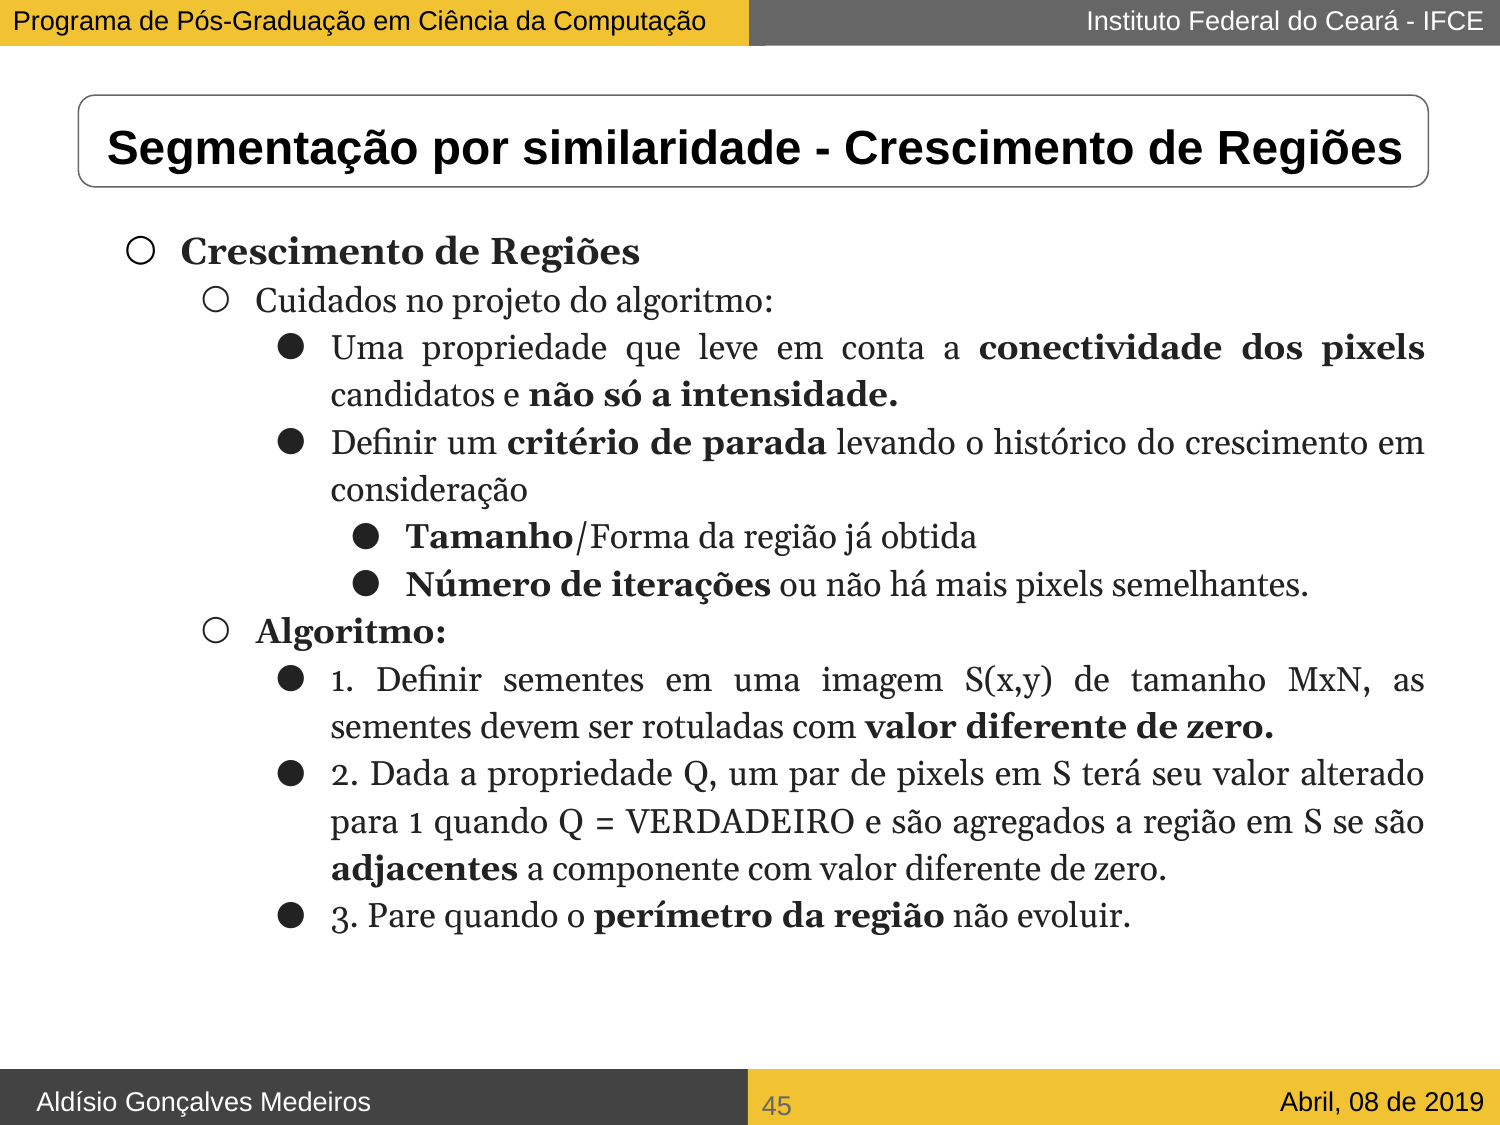

# Segmentação por similaridade - Crescimento de Regiões
Crescimento de Regiões
Cuidados no projeto do algoritmo:
Uma propriedade que leve em conta a conectividade dos pixels candidatos e não só a intensidade.
Definir um critério de parada levando o histórico do crescimento em consideração
Tamanho/Forma da região já obtida
Número de iterações ou não há mais pixels semelhantes.
Algoritmo:
1. Definir sementes em uma imagem S(x,y) de tamanho MxN, as sementes devem ser rotuladas com valor diferente de zero.
2. Dada a propriedade Q, um par de pixels em S terá seu valor alterado para 1 quando Q = VERDADEIRO e são agregados a região em S se são adjacentes a componente com valor diferente de zero.
3. Pare quando o perímetro da região não evoluir.

45